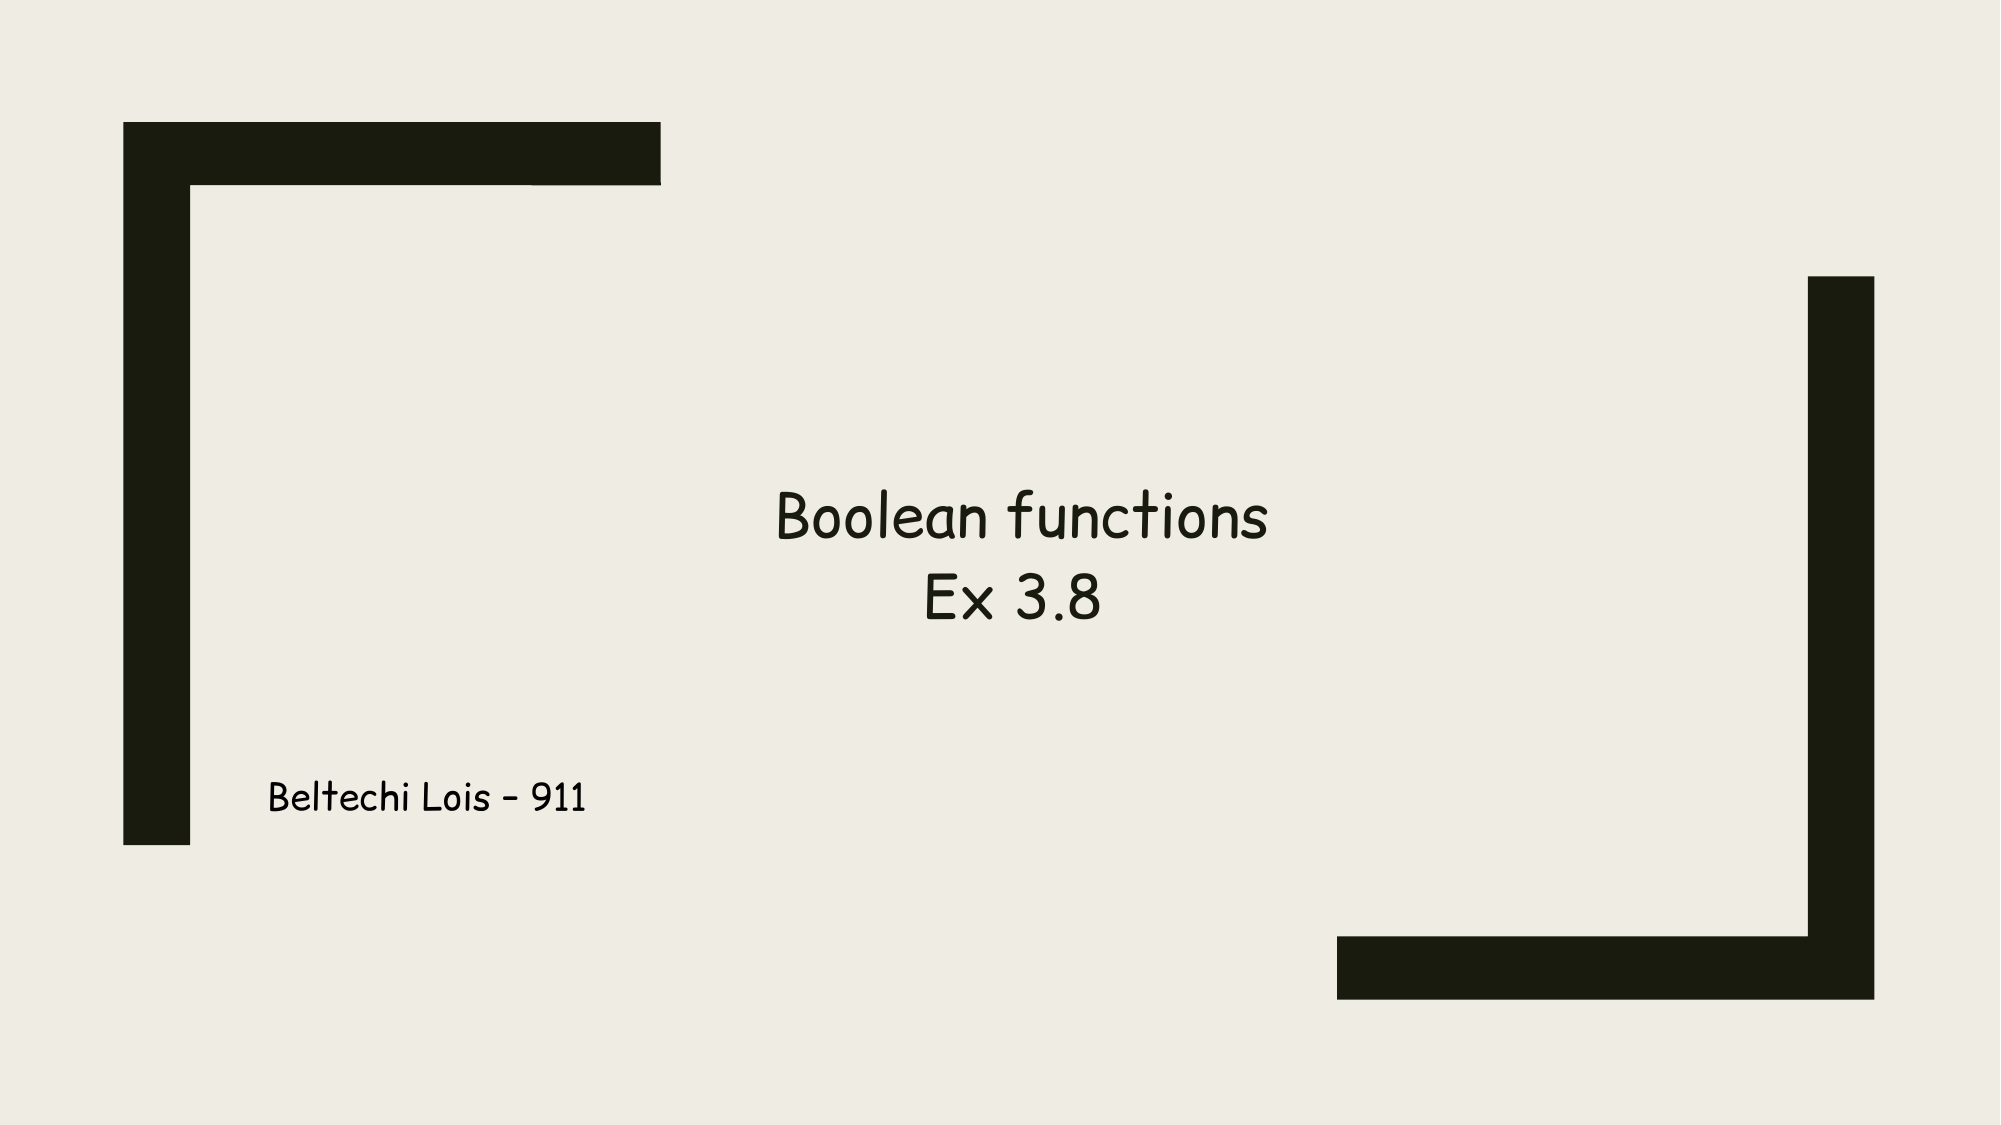

Boolean functions
Ex 3.8
Beltechi Lois – 911